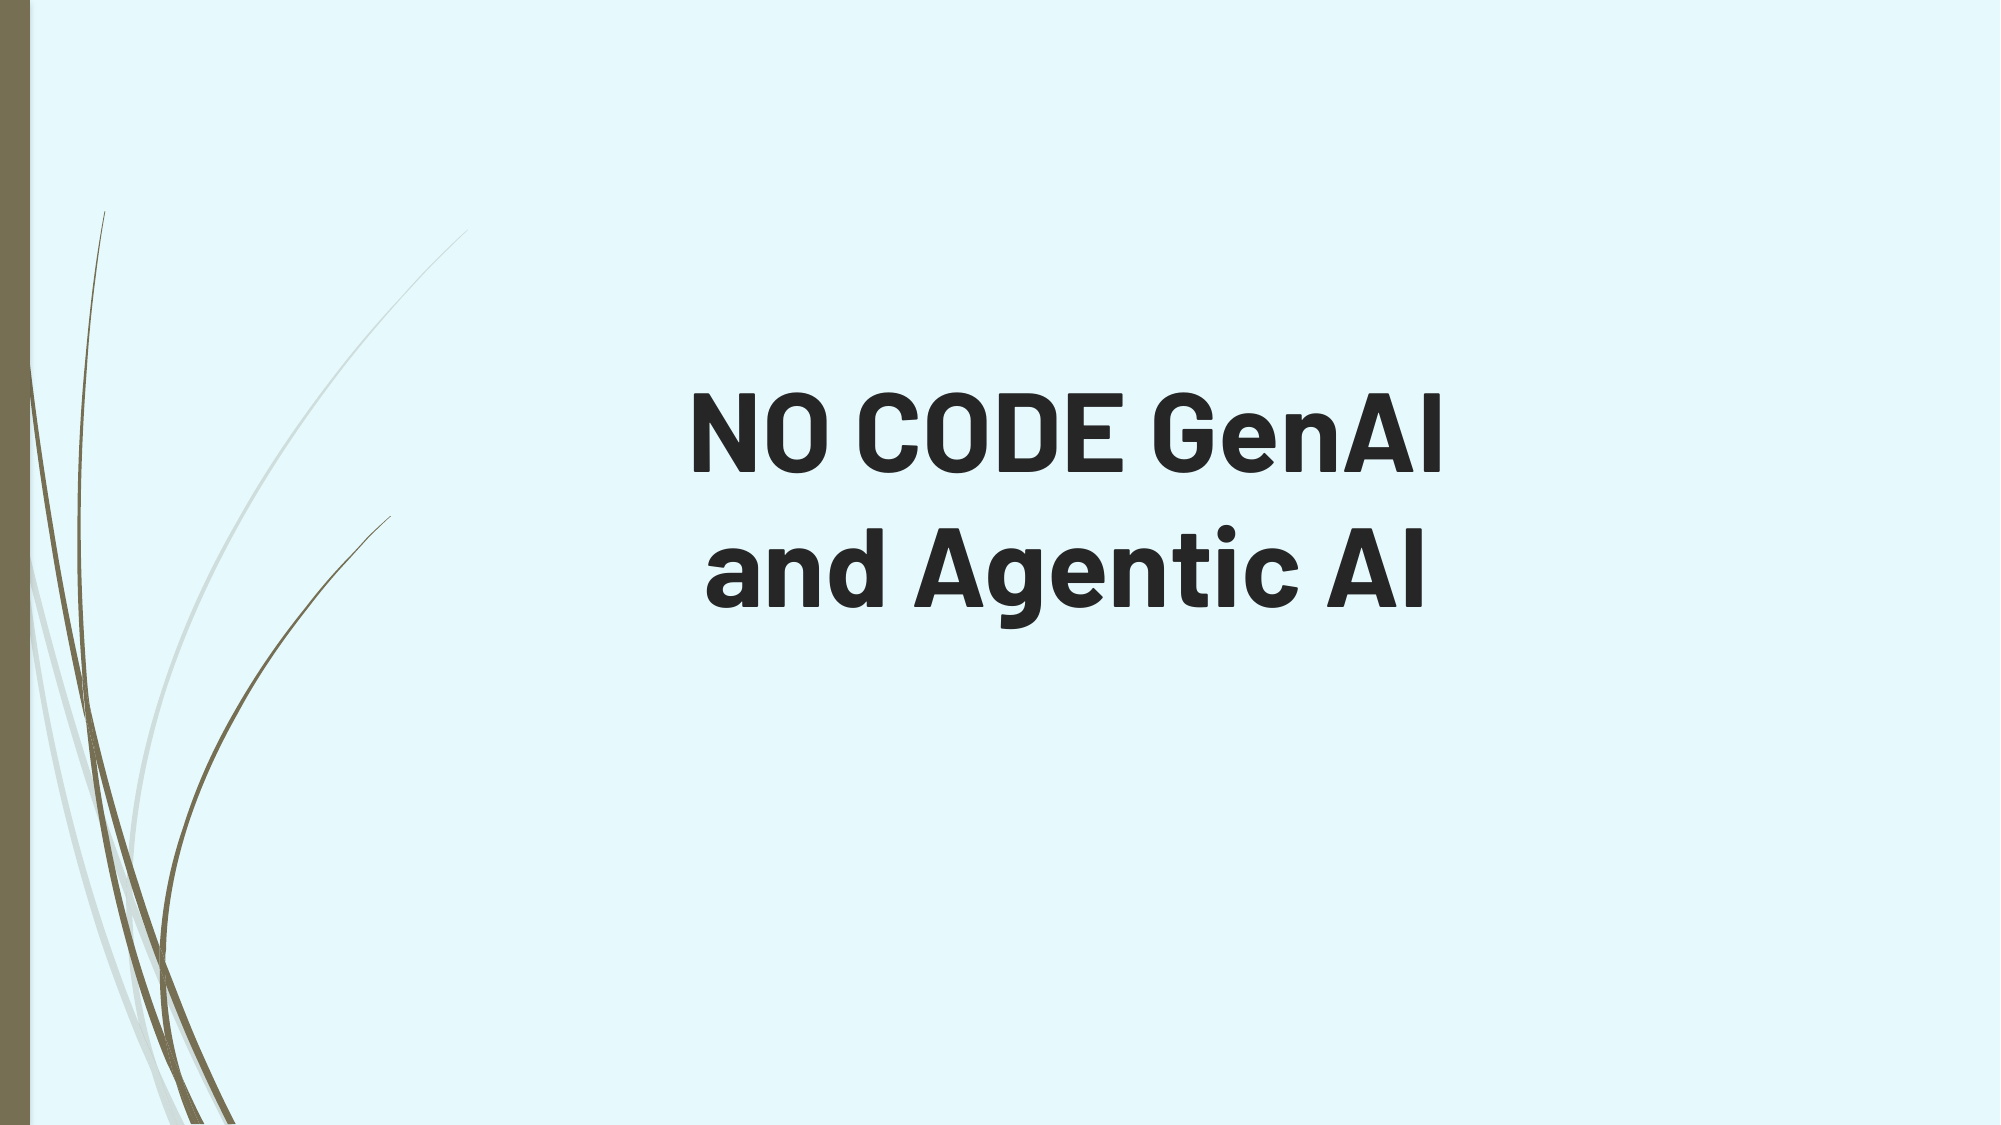

# NO CODE GenAI and Agentic AI